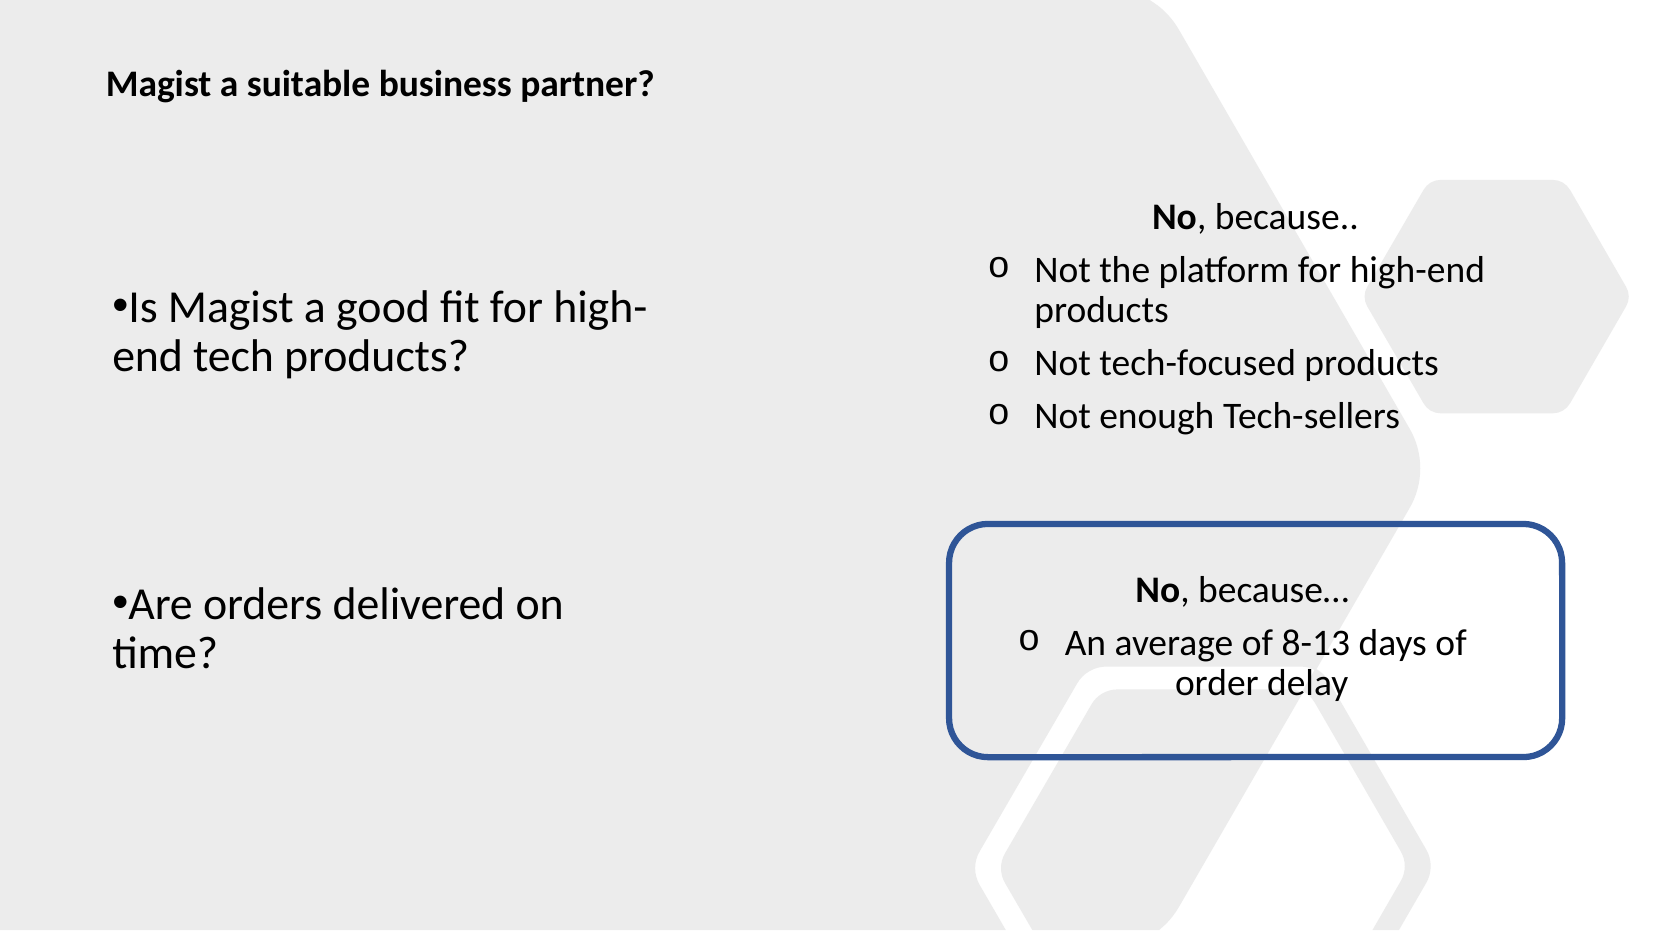

Magist a suitable business partner?
No, because..
Not the platform for high-end products
Not tech-focused products
Not enough Tech-sellers
Is Magist a good fit for high-end tech products?

Are orders delivered on time?

No, because…
An average of 8-13 days of order delay